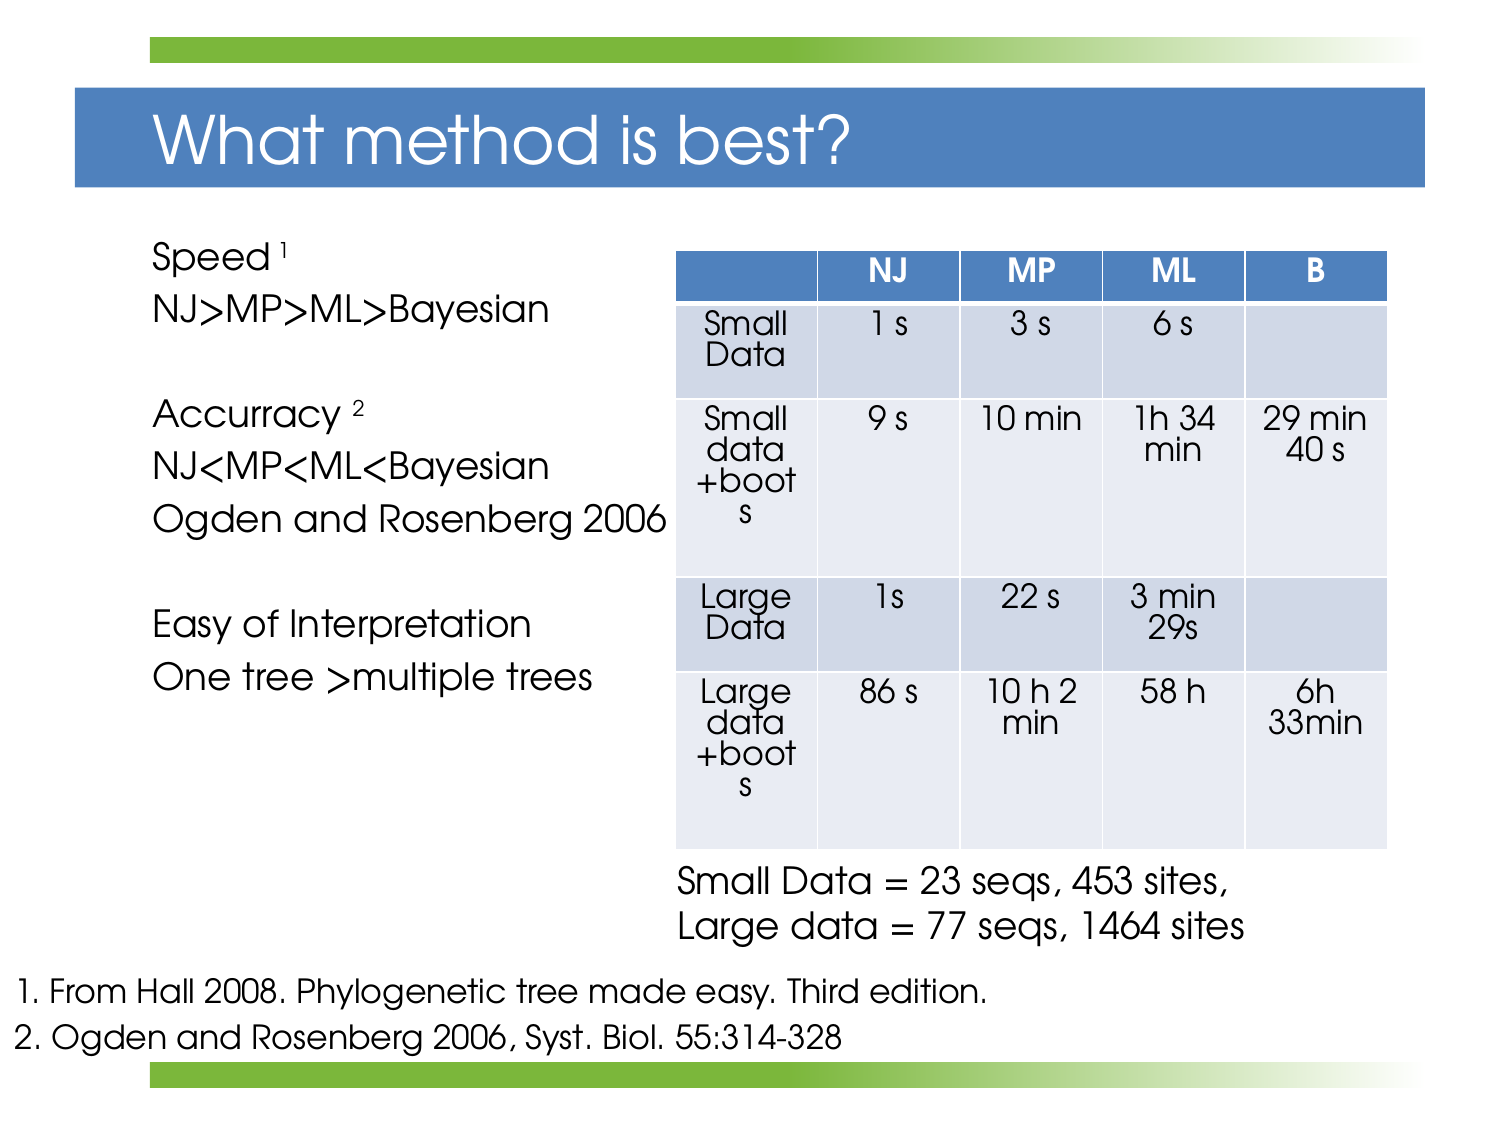

# What method is best?
Speed 1
NJ>MP>ML>Bayesian

Accurracy 2
NJ<MP<ML<Bayesian
Ogden and Rosenberg 2006

Easy of Interpretation
One tree >multiple trees

|  | NJ | MP | ML | B |
| --- | --- | --- | --- | --- |
| Small Data | 1 s | 3 s | 6 s |  |
| Small data +boots | 9 s | 10 min | 1h 34 min | 29 min 40 s |
| Large Data | 1s | 22 s | 3 min 29s |  |
| Large data +boots | 86 s | 10 h 2 min | 58 h | 6h 33min |
Small Data = 23 seqs, 453 sites,
Large data = 77 seqs, 1464 sites
1. From Hall 2008. Phylogenetic tree made easy. Third edition.
2. Ogden and Rosenberg 2006, Syst. Biol. 55:314-328